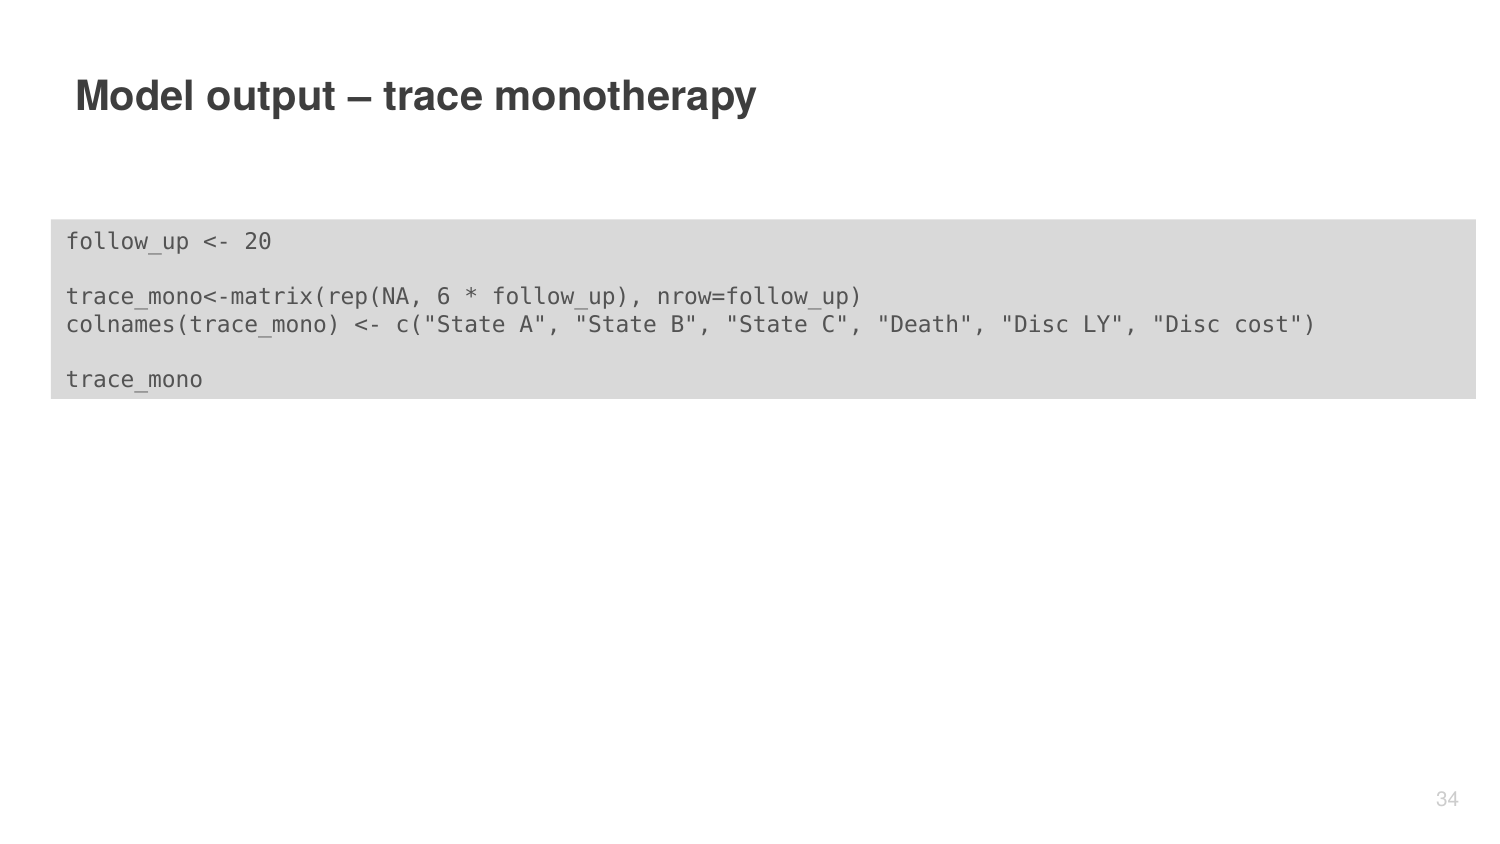

# Model output – trace monotherapy
follow_up <- 20

trace_mono<-matrix(rep(NA, 6 * follow_up), nrow=follow_up)
colnames(trace_mono) <- c("State A", "State B", "State C", "Death", "Disc LY", "Disc cost")

trace_mono
34